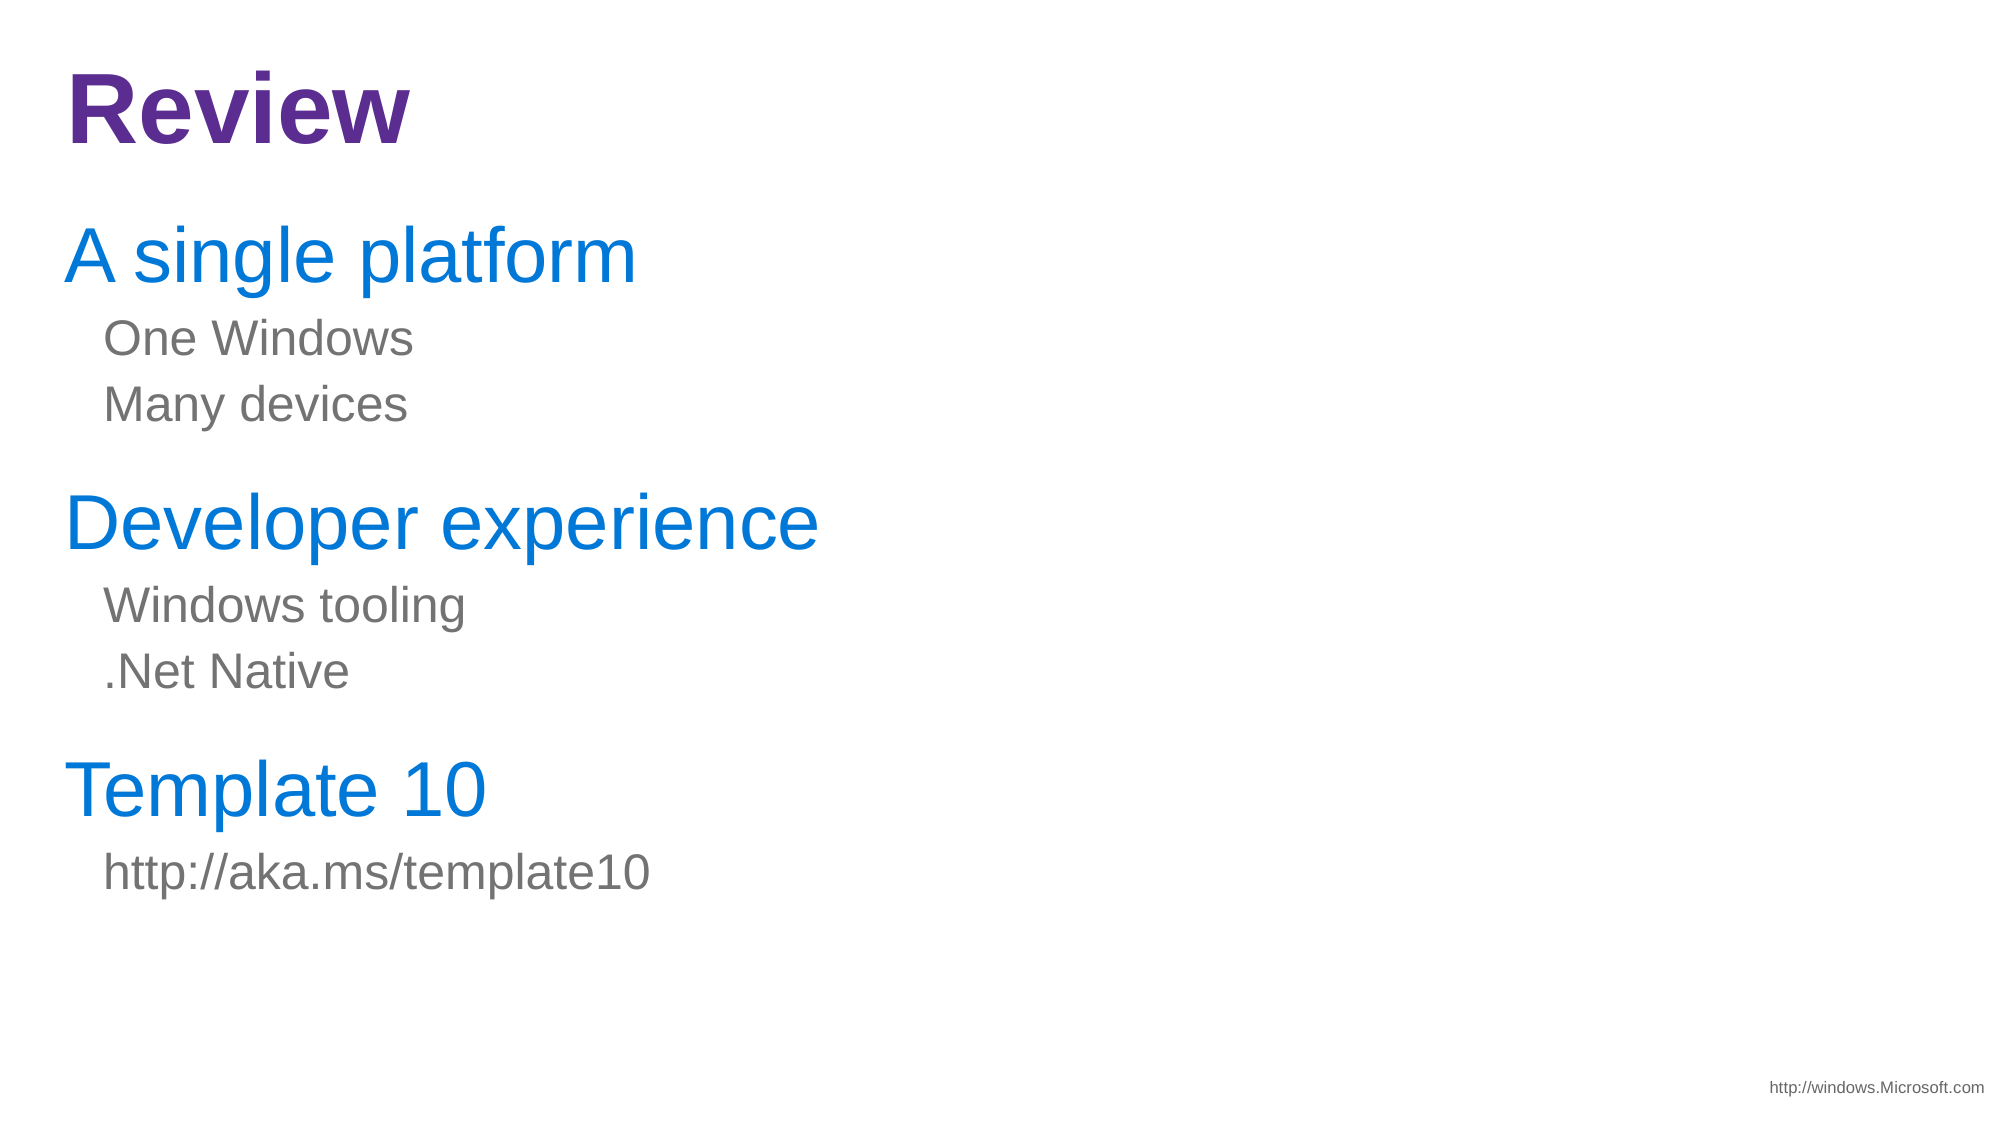

A single platform
One Windows
Many devices
Developer experience
Windows tooling
.Net Native
Template 10
http://aka.ms/template10